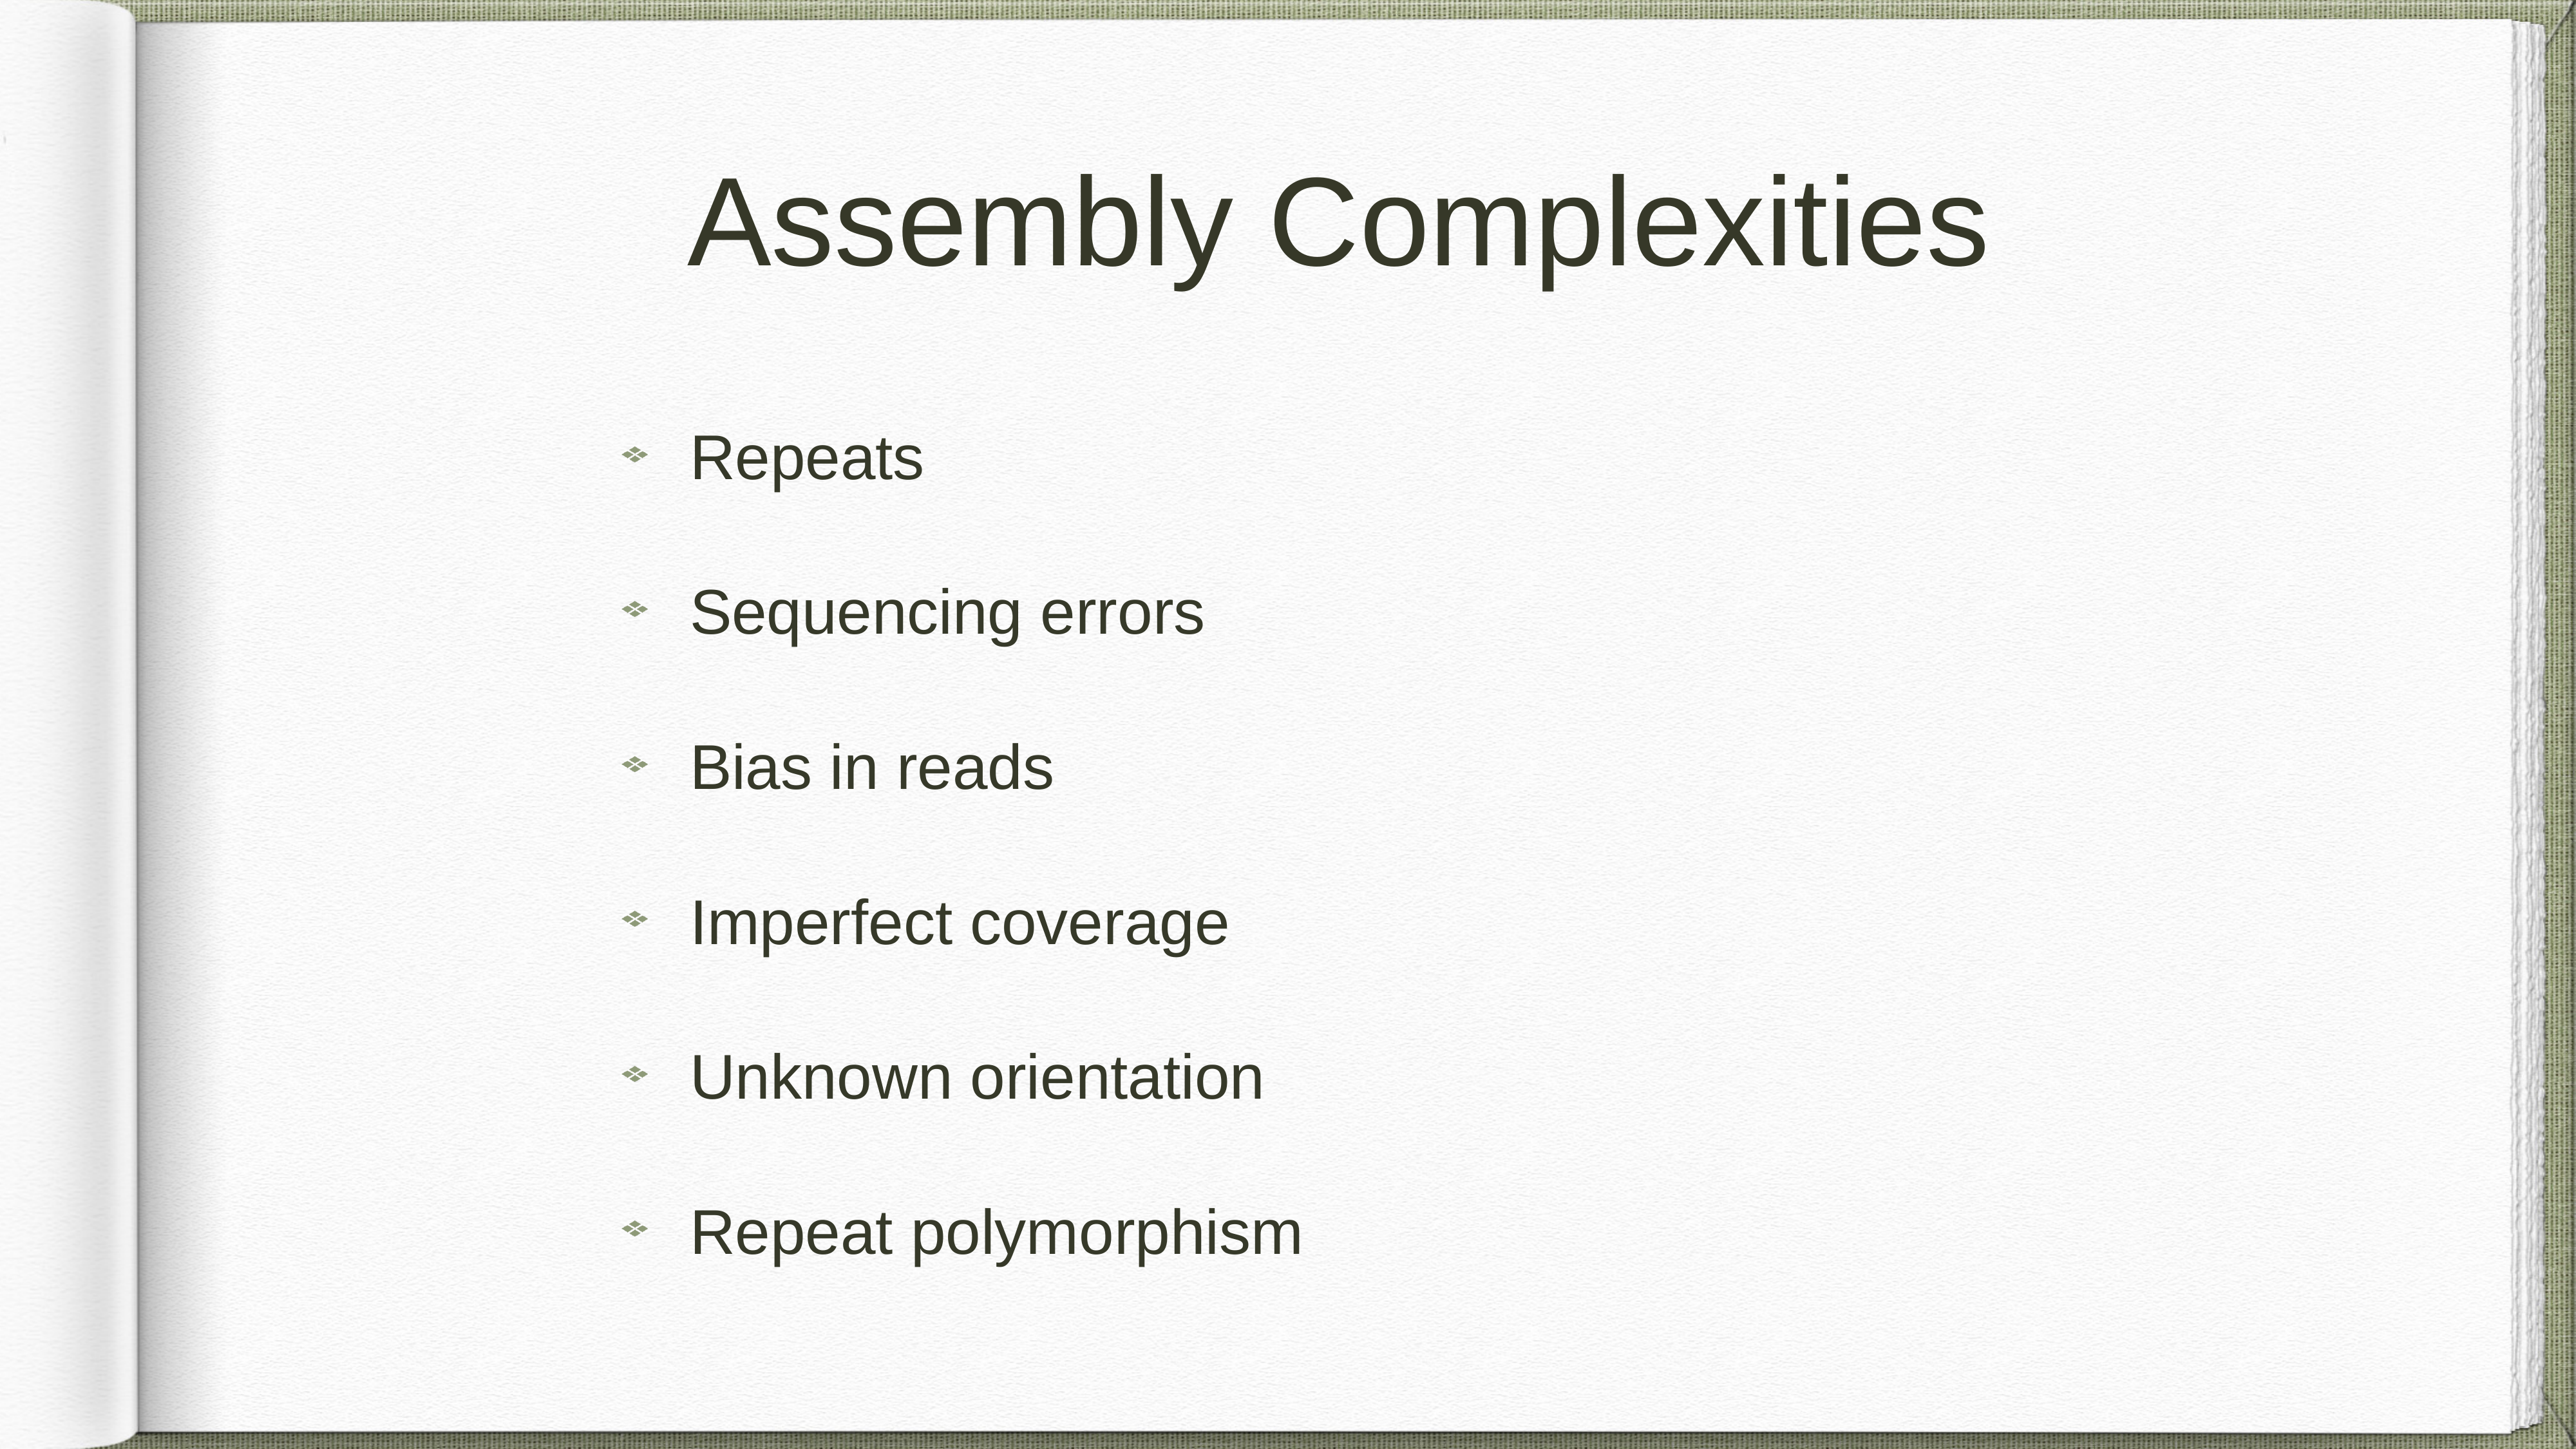

# Assembly Complexities
Repeats
Sequencing errors
Bias in reads
Imperfect coverage
Unknown orientation
Repeat polymorphism